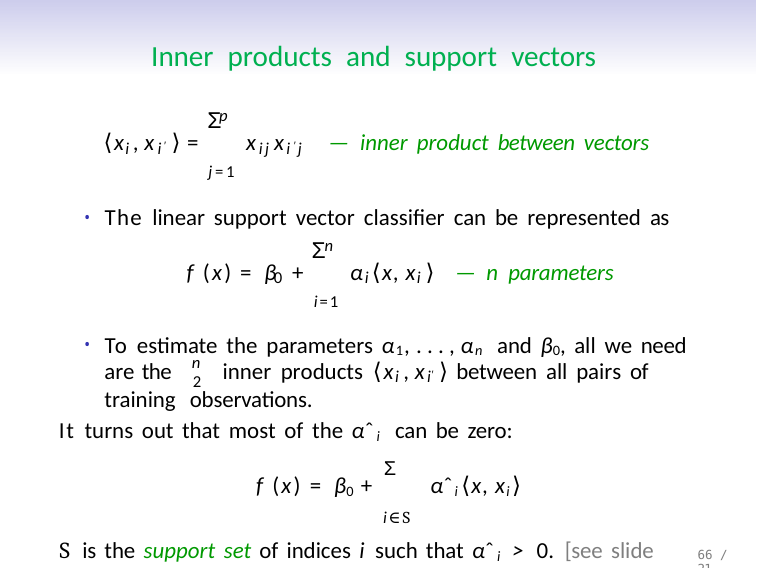

# Inner products and support vectors
p
Σ
⟨x , x ′ ⟩ =	x x ′
— inner product between vectors
i	i	ij  i j
j=1
The linear support vector classifier can be represented as
n
Σ
f (x) = β +	α ⟨x, x ⟩	— n parameters
0	i	i
i=1
To estimate the parameters α1, . . . , αn and β0, all we need

n
are the	inner products ⟨x , x
′ ⟩ between all pairs of
i	i
2
training observations.
It turns out that most of the αˆi can be zero:
f (x) = β0 + Σ αˆi⟨x, xi⟩
i∈S
S is the support set of indices i such that αˆi > 0. [see slide 8]
66 / 21